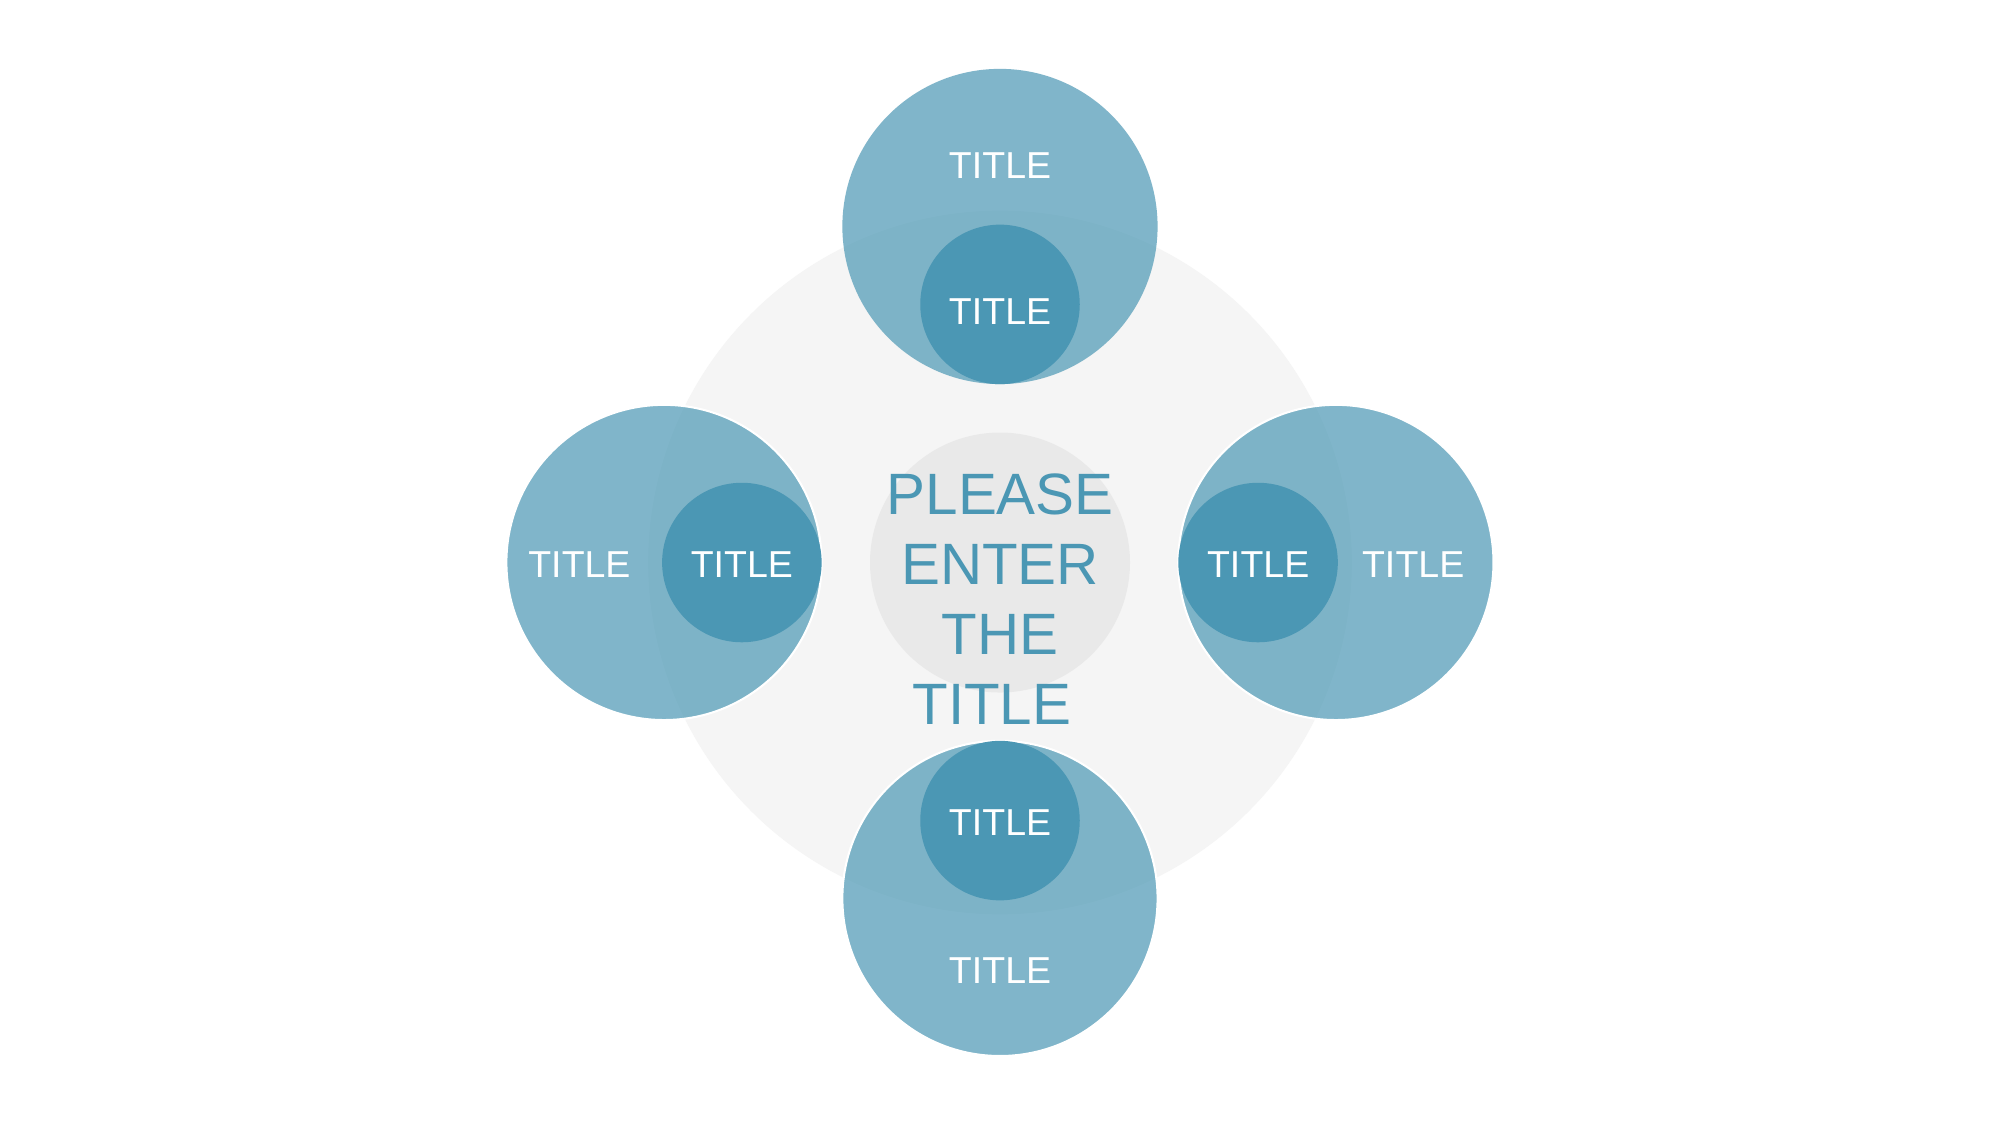

TITLE

TITLE

PLEASE ENTER THE TITLE

TITLE
TITLE
TITLE
TITLE

TITLE
TITLE